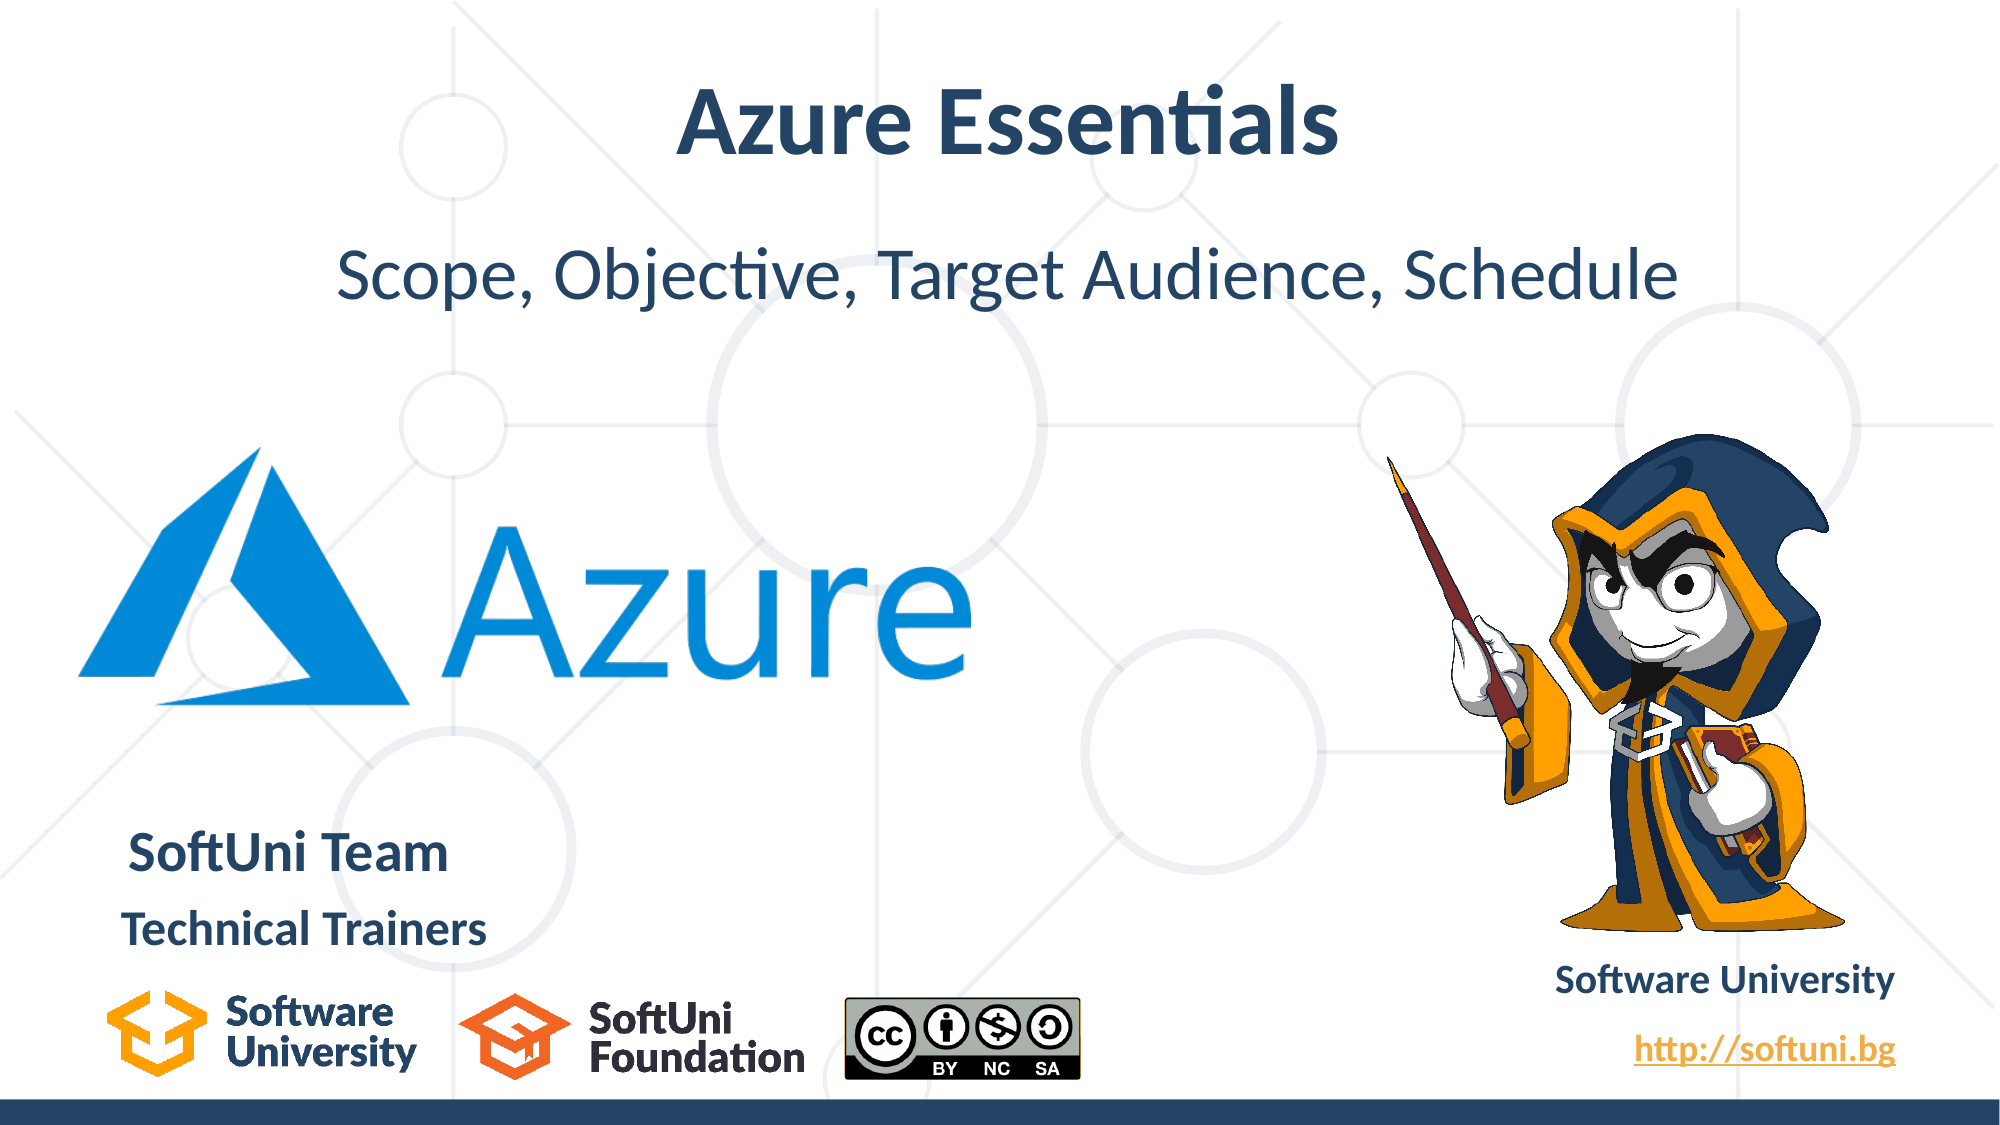

# Azure Essentials
Scope, Objective, Target Audience, Schedule

 SoftUni Team

Technical Trainers

Software University

http://softuni.bg